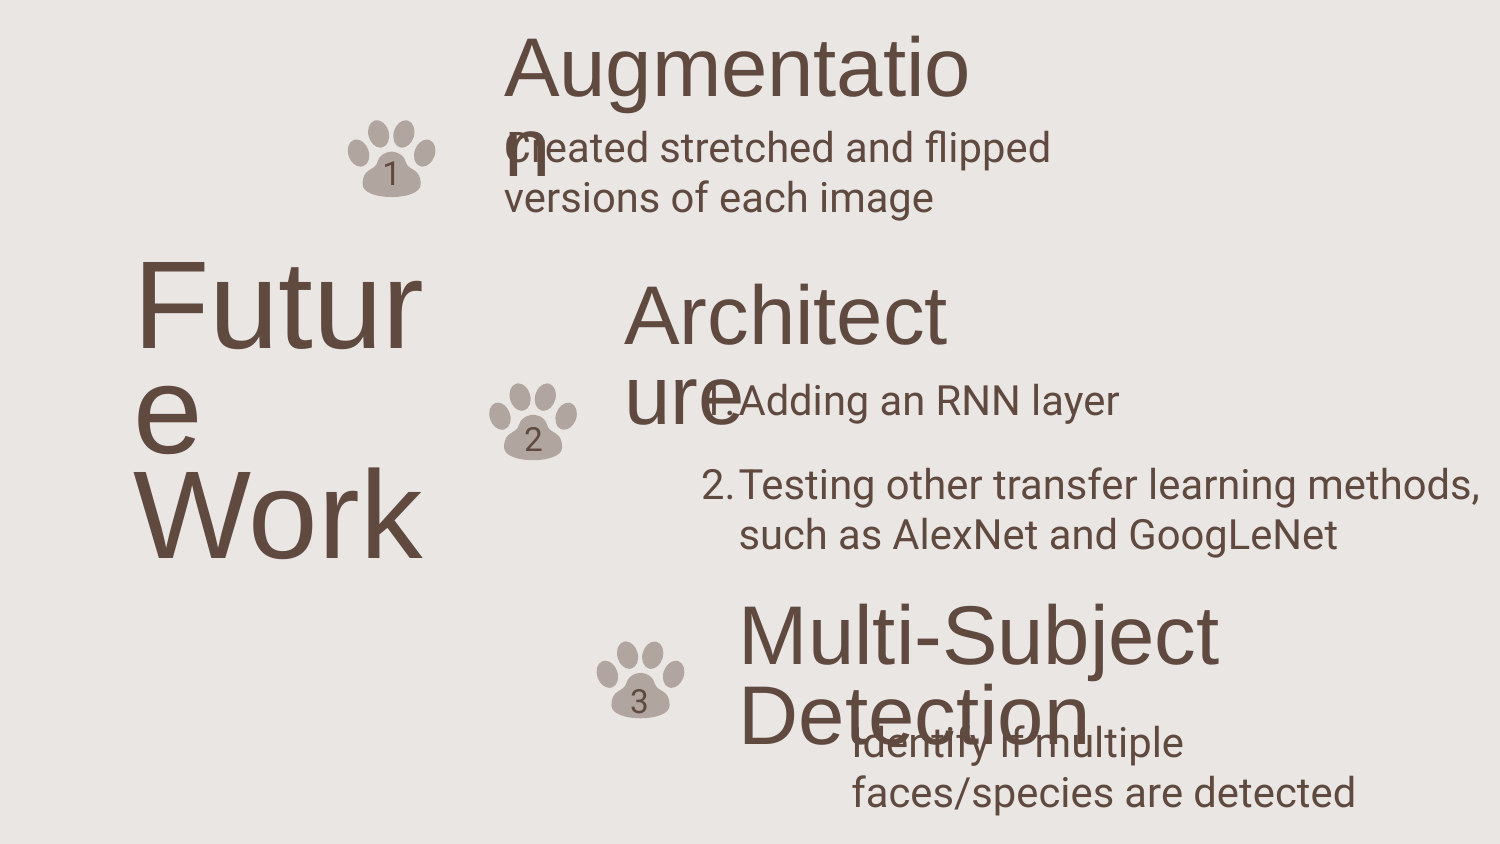

Augmentation
Created stretched and flipped versions of each image

1
Architecture
# Future Work
Adding an RNN layer
Testing other transfer learning methods, such as AlexNet and GoogLeNet

2
Multi-Subject Detection

3
Identify if multiple faces/species are detected